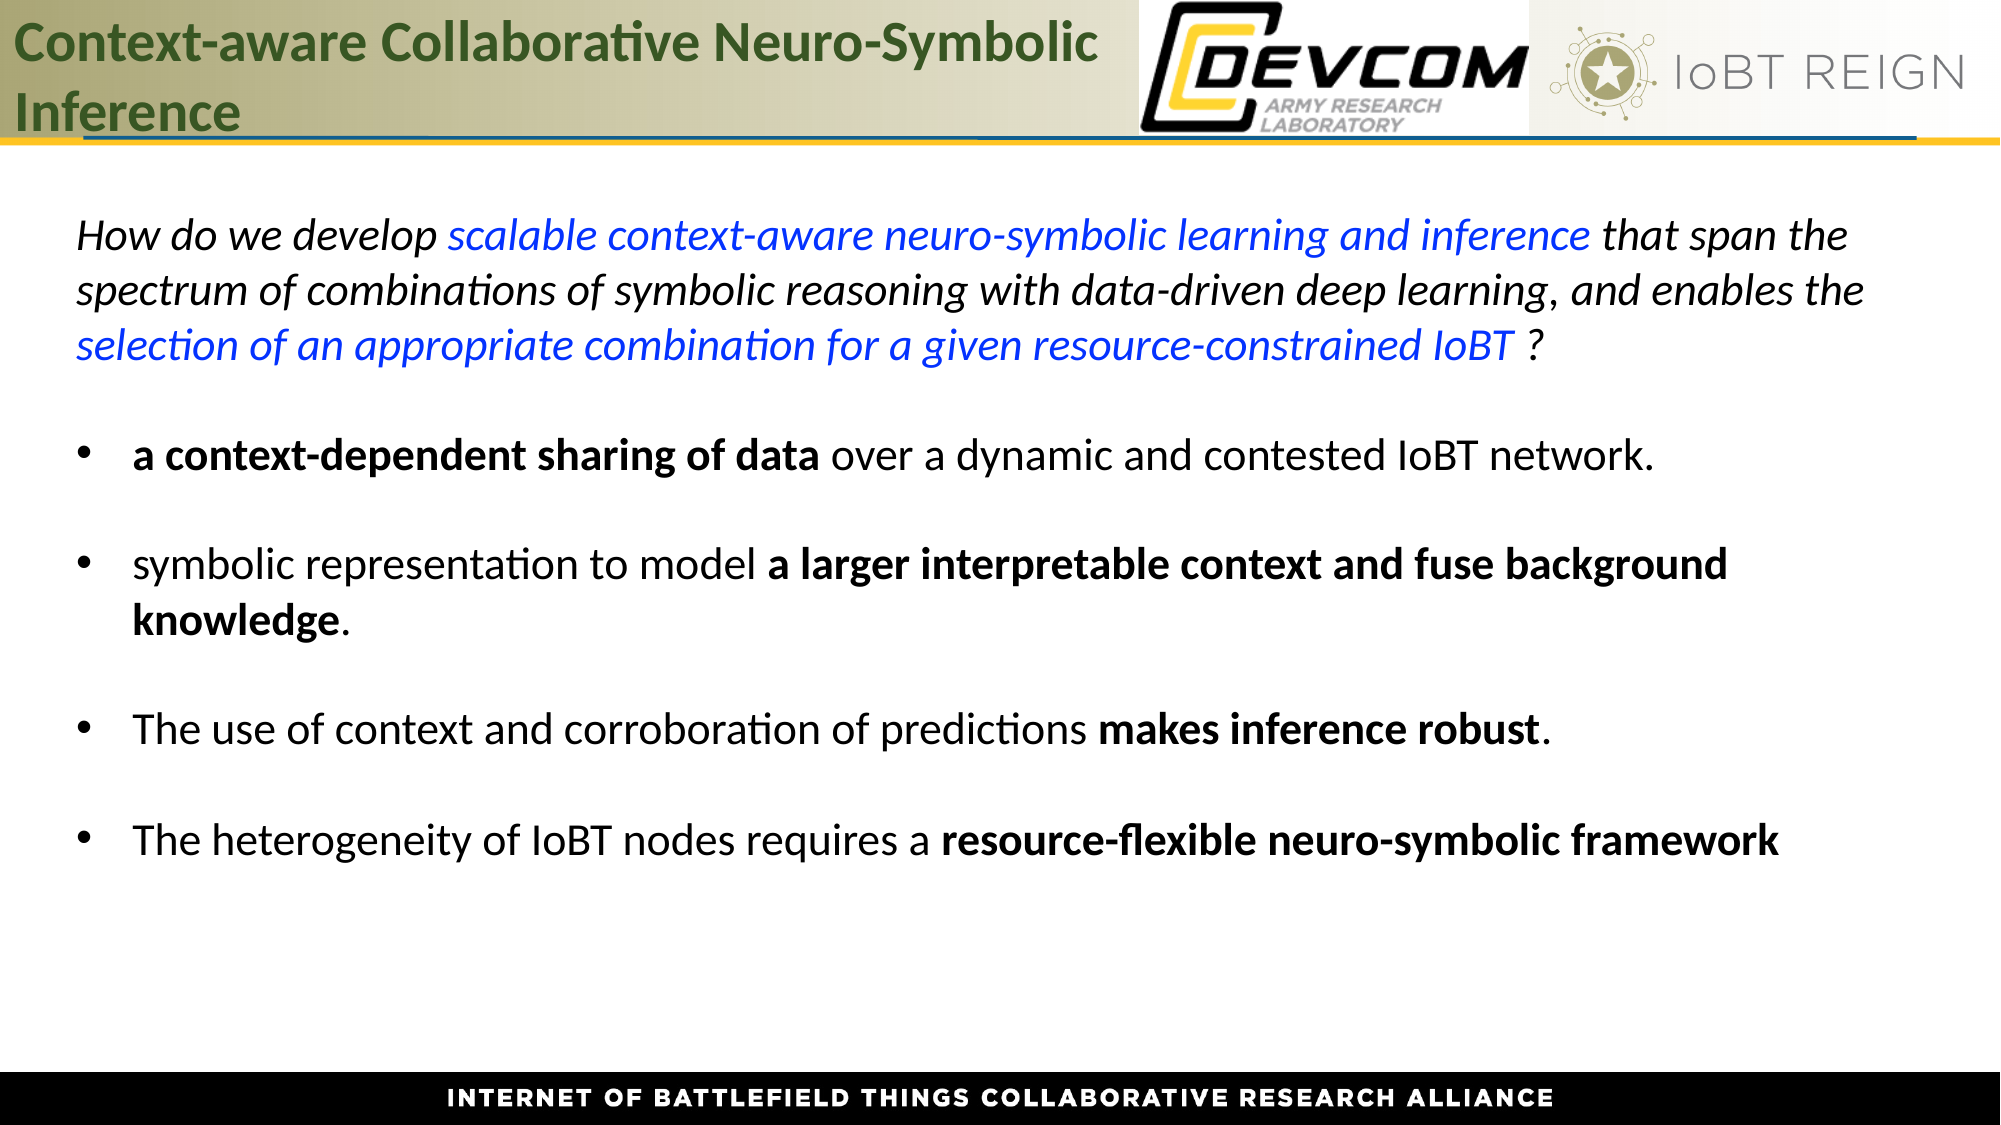

20
Context-aware Collaborative Neuro-Symbolic Inference
How do we develop scalable context-aware neuro-symbolic learning and inference that span the spectrum of combinations of symbolic reasoning with data-driven deep learning, and enables the selection of an appropriate combination for a given resource-constrained IoBT ?

a context-dependent sharing of data over a dynamic and contested IoBT network.

symbolic representation to model a larger interpretable context and fuse background knowledge.

The use of context and corroboration of predictions makes inference robust.

The heterogeneity of IoBT nodes requires a resource-flexible neuro-symbolic framework